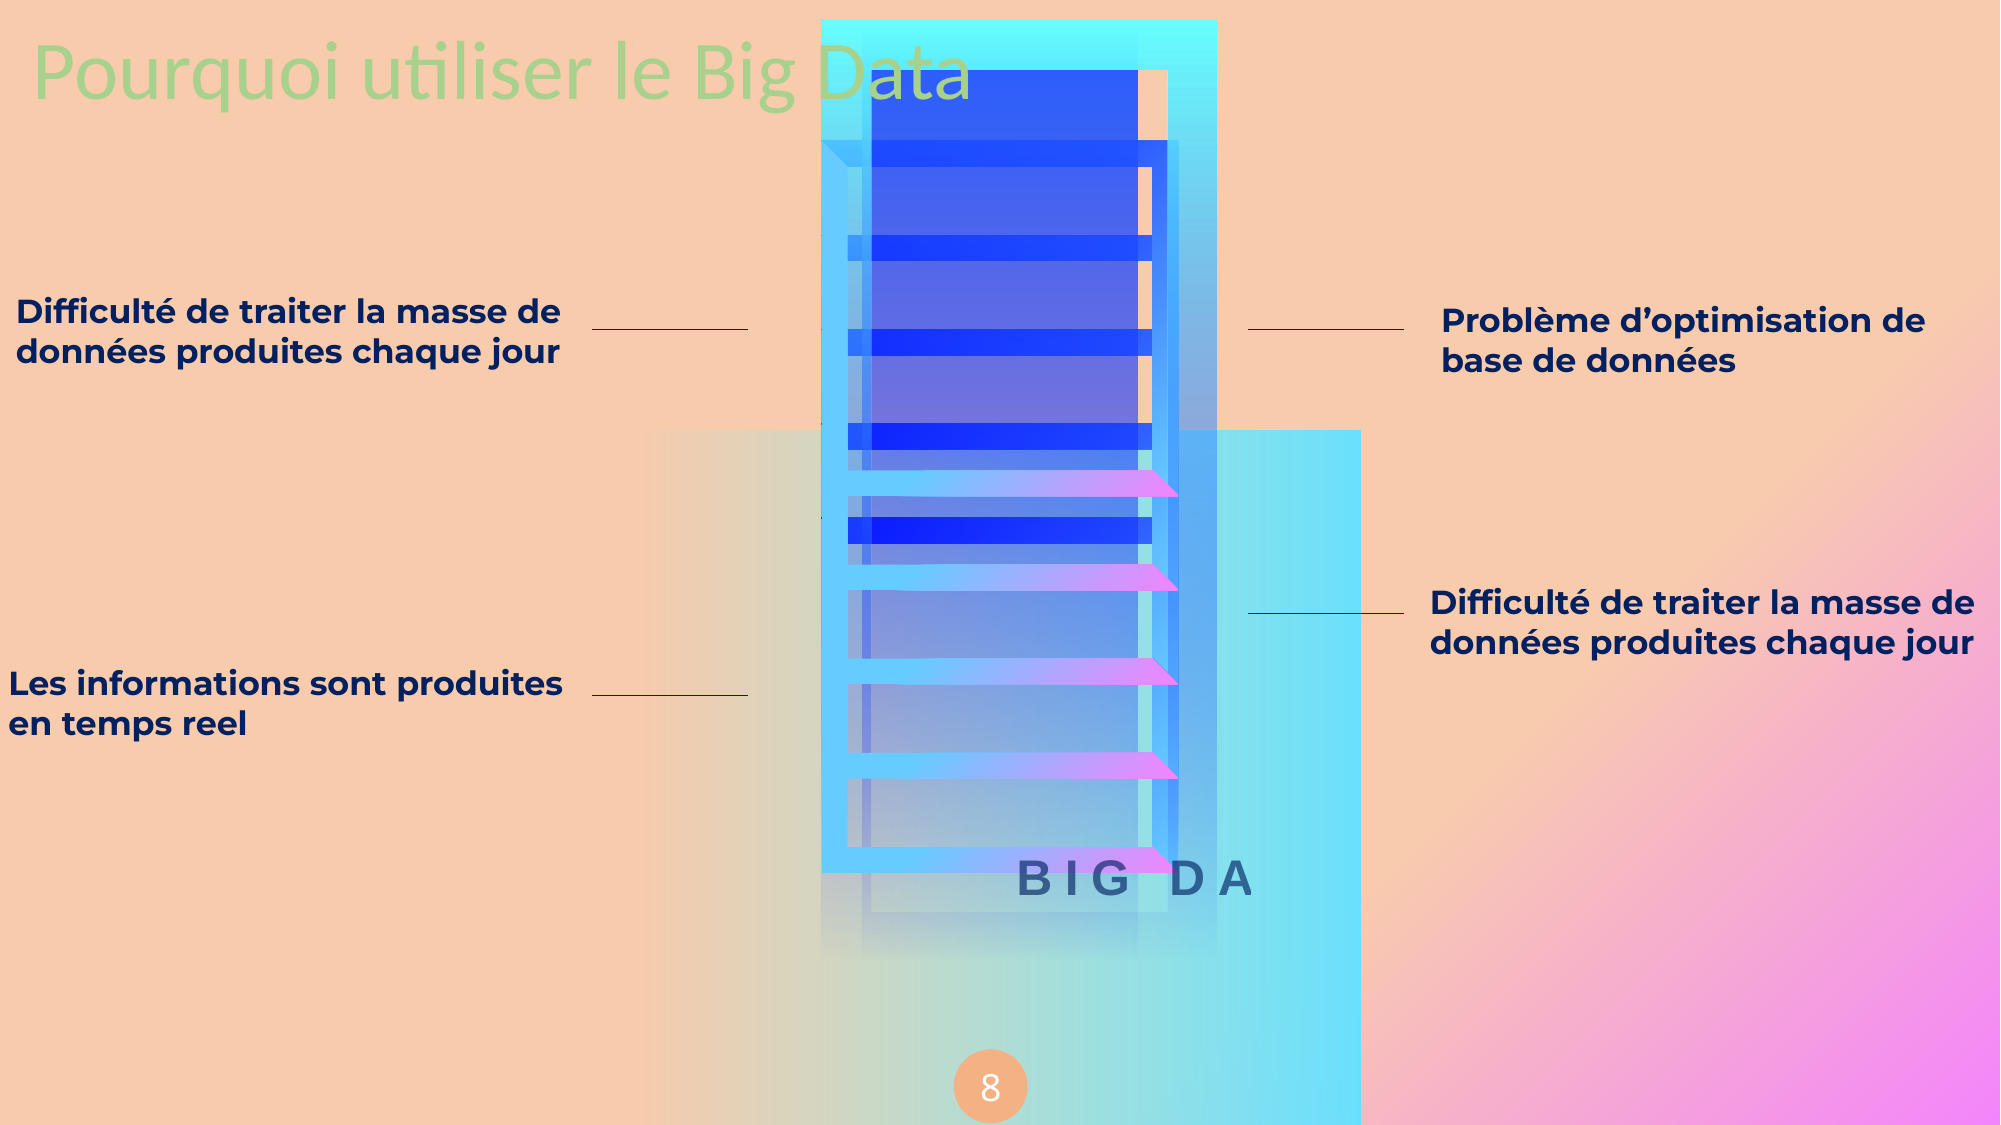

Pourquoi utiliser le Big Data

Difficulté de traiter la masse de données produites chaque jour
Problème d’optimisation de base de données

Difficulté de traiter la masse de données produites chaque jour
Les informations sont produites en temps reel
BIG DATA
8